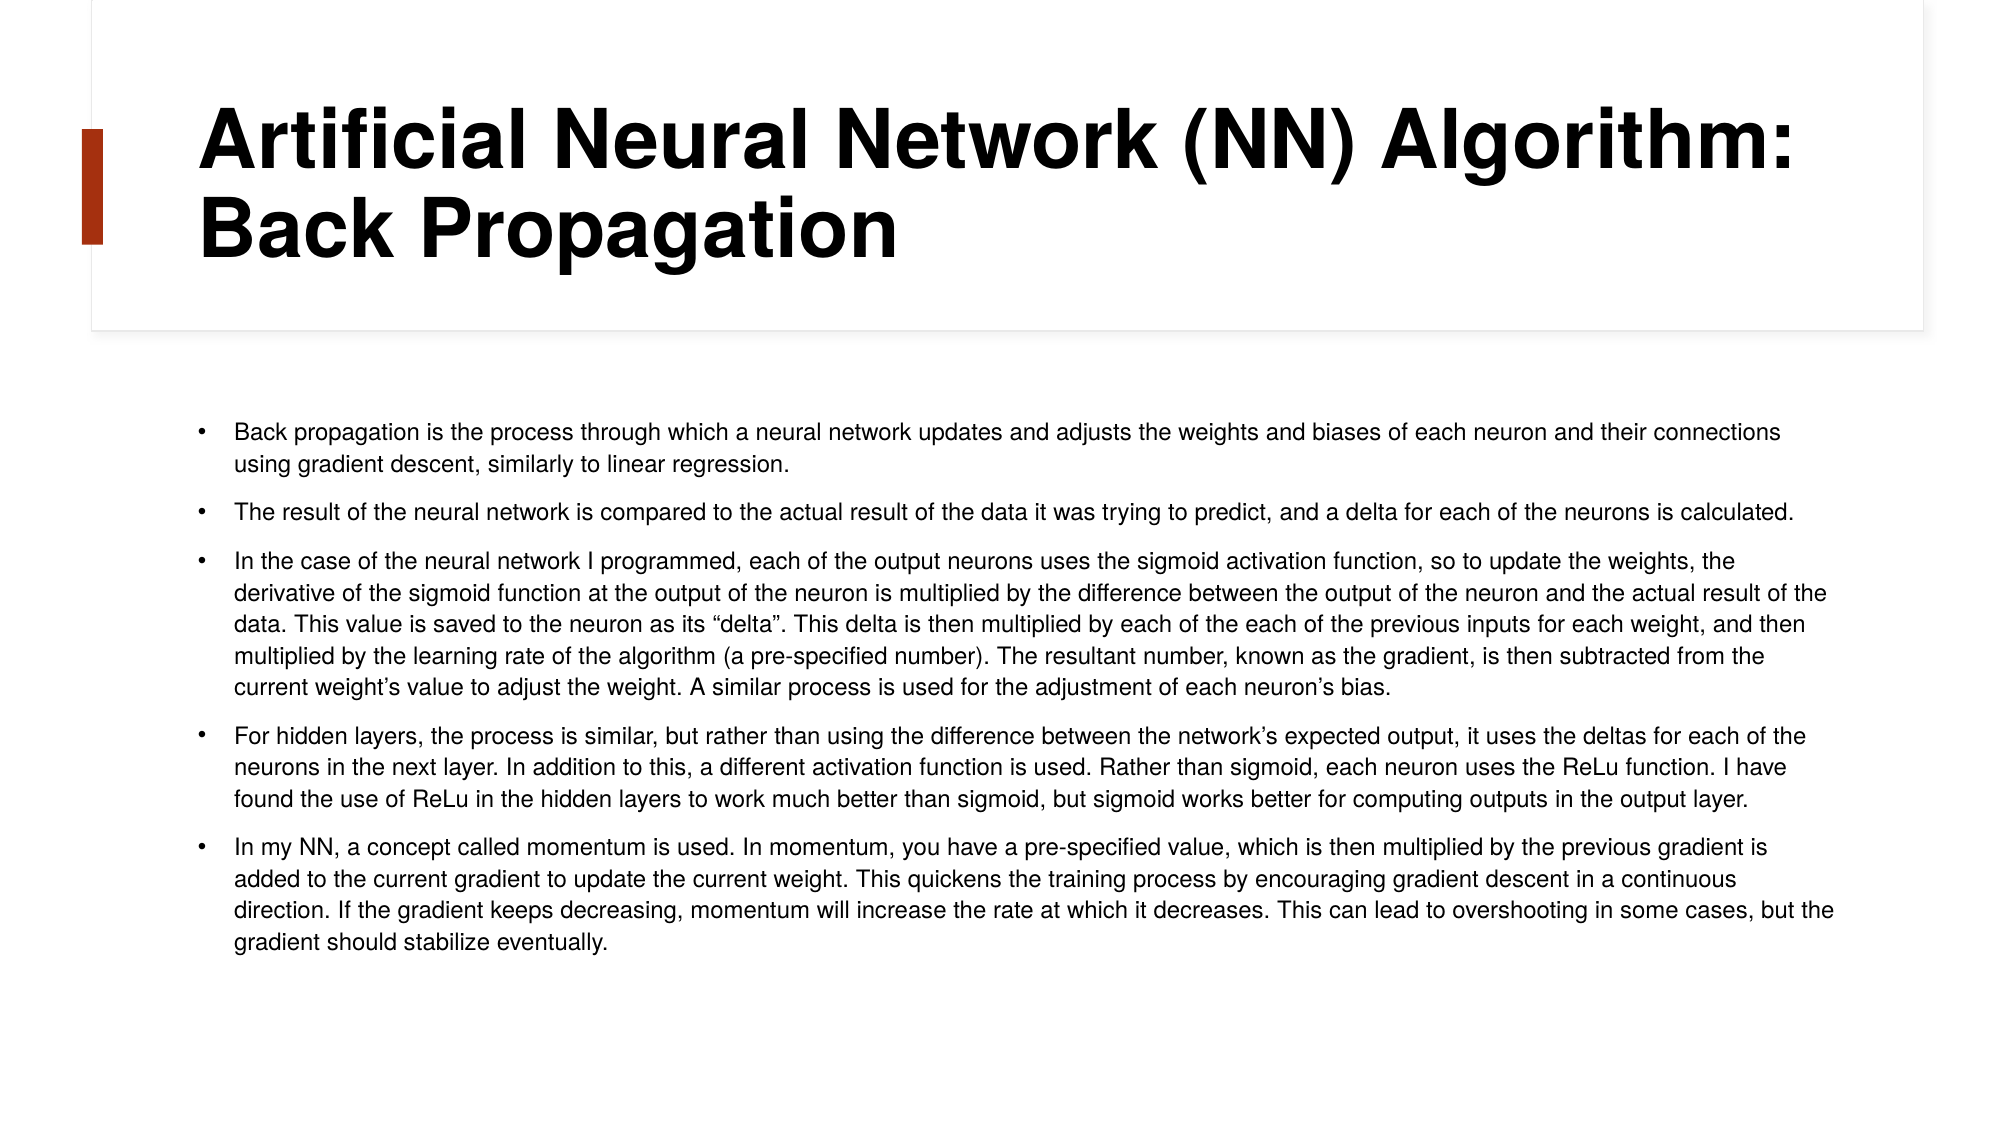

# Artificial Neural Network (NN) Algorithm: Back Propagation
Back propagation is the process through which a neural network updates and adjusts the weights and biases of each neuron and their connections using gradient descent, similarly to linear regression.
The result of the neural network is compared to the actual result of the data it was trying to predict, and a delta for each of the neurons is calculated.
In the case of the neural network I programmed, each of the output neurons uses the sigmoid activation function, so to update the weights, the derivative of the sigmoid function at the output of the neuron is multiplied by the difference between the output of the neuron and the actual result of the data. This value is saved to the neuron as its “delta”. This delta is then multiplied by each of the each of the previous inputs for each weight, and then multiplied by the learning rate of the algorithm (a pre-specified number). The resultant number, known as the gradient, is then subtracted from the current weight’s value to adjust the weight. A similar process is used for the adjustment of each neuron’s bias.
For hidden layers, the process is similar, but rather than using the difference between the network’s expected output, it uses the deltas for each of the neurons in the next layer. In addition to this, a different activation function is used. Rather than sigmoid, each neuron uses the ReLu function. I have found the use of ReLu in the hidden layers to work much better than sigmoid, but sigmoid works better for computing outputs in the output layer.
In my NN, a concept called momentum is used. In momentum, you have a pre-specified value, which is then multiplied by the previous gradient is added to the current gradient to update the current weight. This quickens the training process by encouraging gradient descent in a continuous direction. If the gradient keeps decreasing, momentum will increase the rate at which it decreases. This can lead to overshooting in some cases, but the gradient should stabilize eventually.